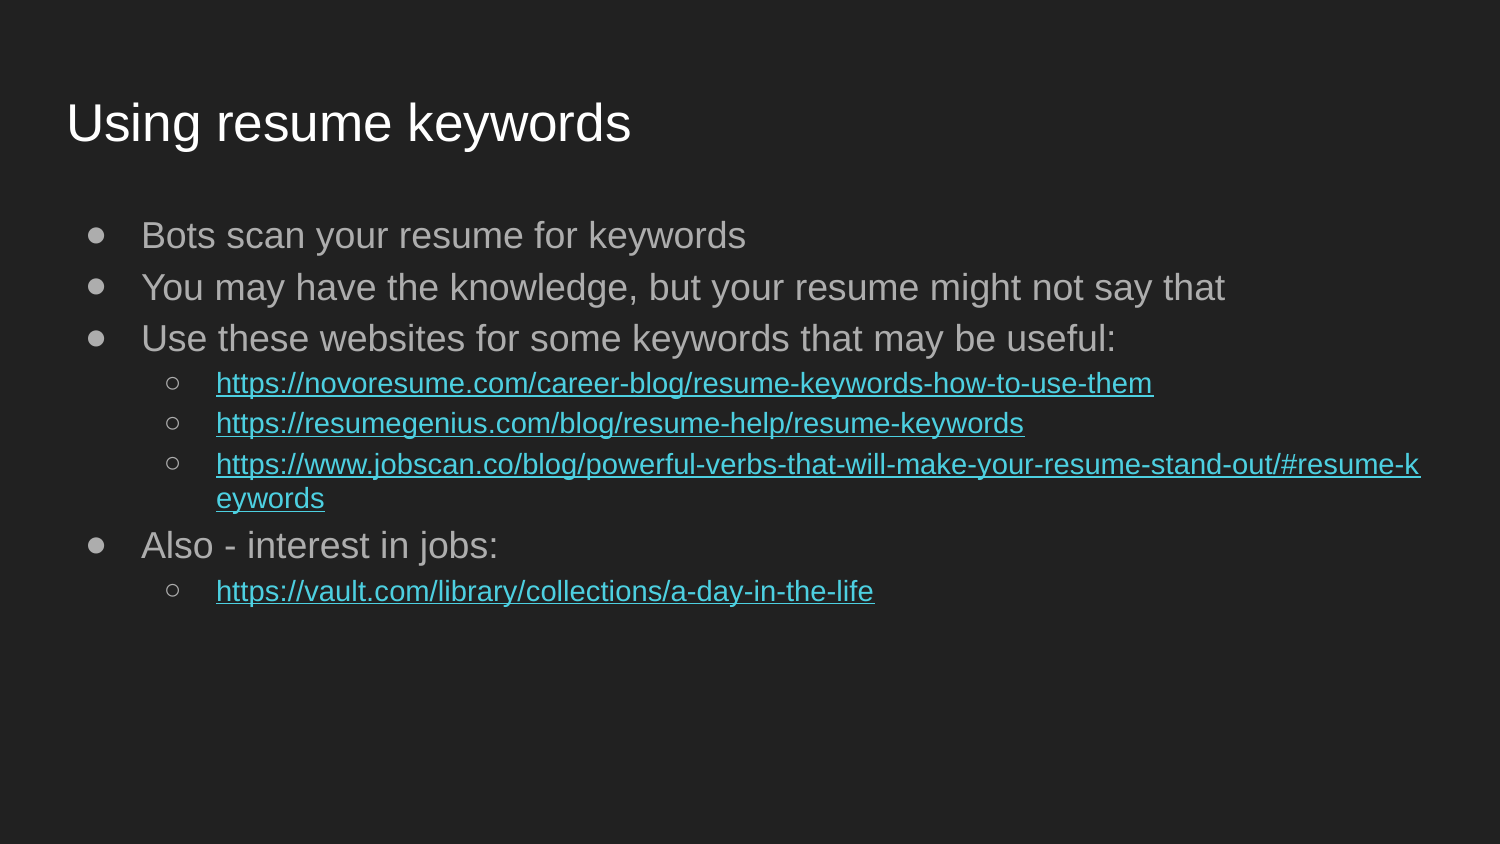

# Using resume keywords
Bots scan your resume for keywords
You may have the knowledge, but your resume might not say that
Use these websites for some keywords that may be useful:
https://novoresume.com/career-blog/resume-keywords-how-to-use-them
https://resumegenius.com/blog/resume-help/resume-keywords
https://www.jobscan.co/blog/powerful-verbs-that-will-make-your-resume-stand-out/#resume-keywords
Also - interest in jobs:
https://vault.com/library/collections/a-day-in-the-life